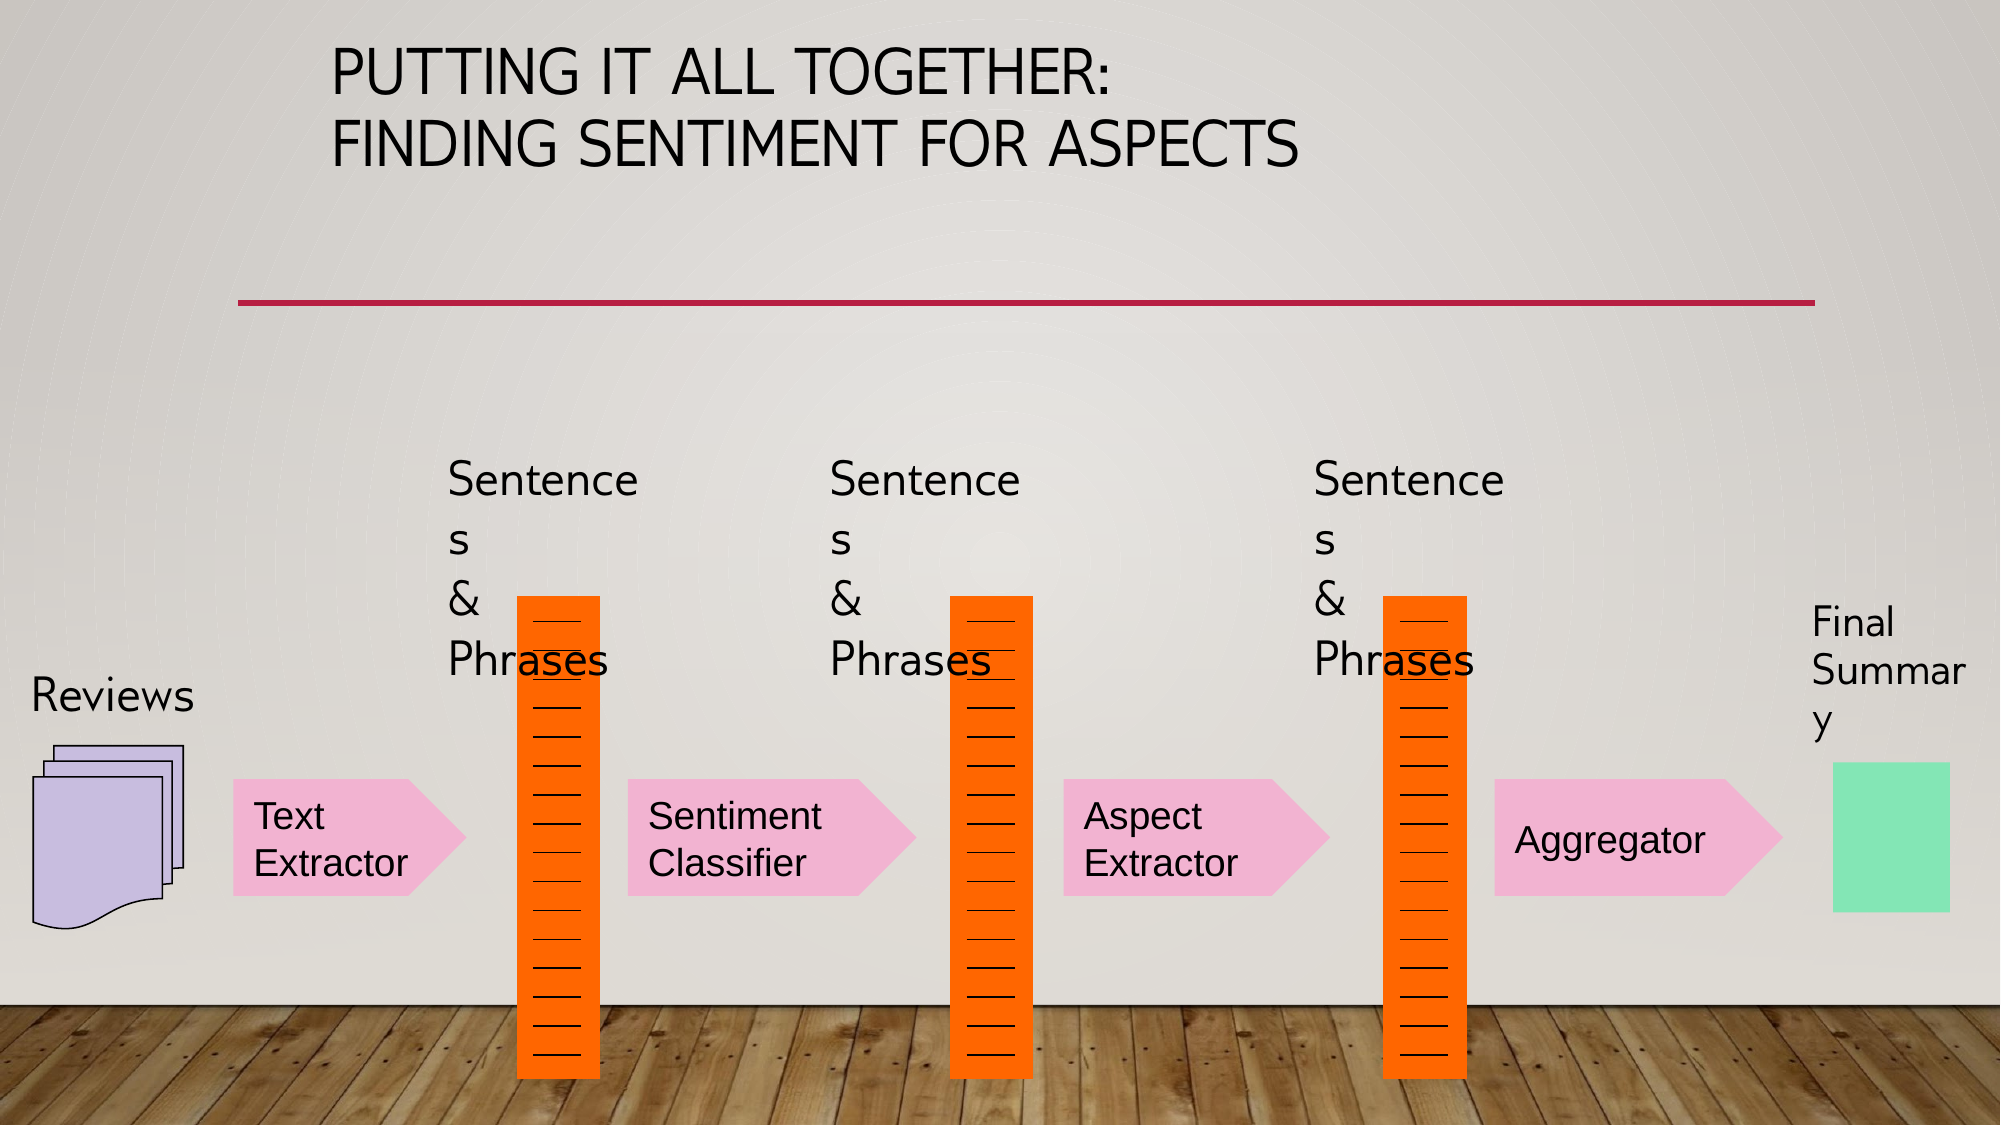

# PUTTING IT ALL TOGETHER: FINDING SENTIMENT FOR ASPECTS
Sentences
& Phrases
Sentences
& Phrases
Sentences
& Phrases
Final
Summary

Reviews

Text
Extractor
Sentiment
Classifier
Aspect
Extractor
Aggregator